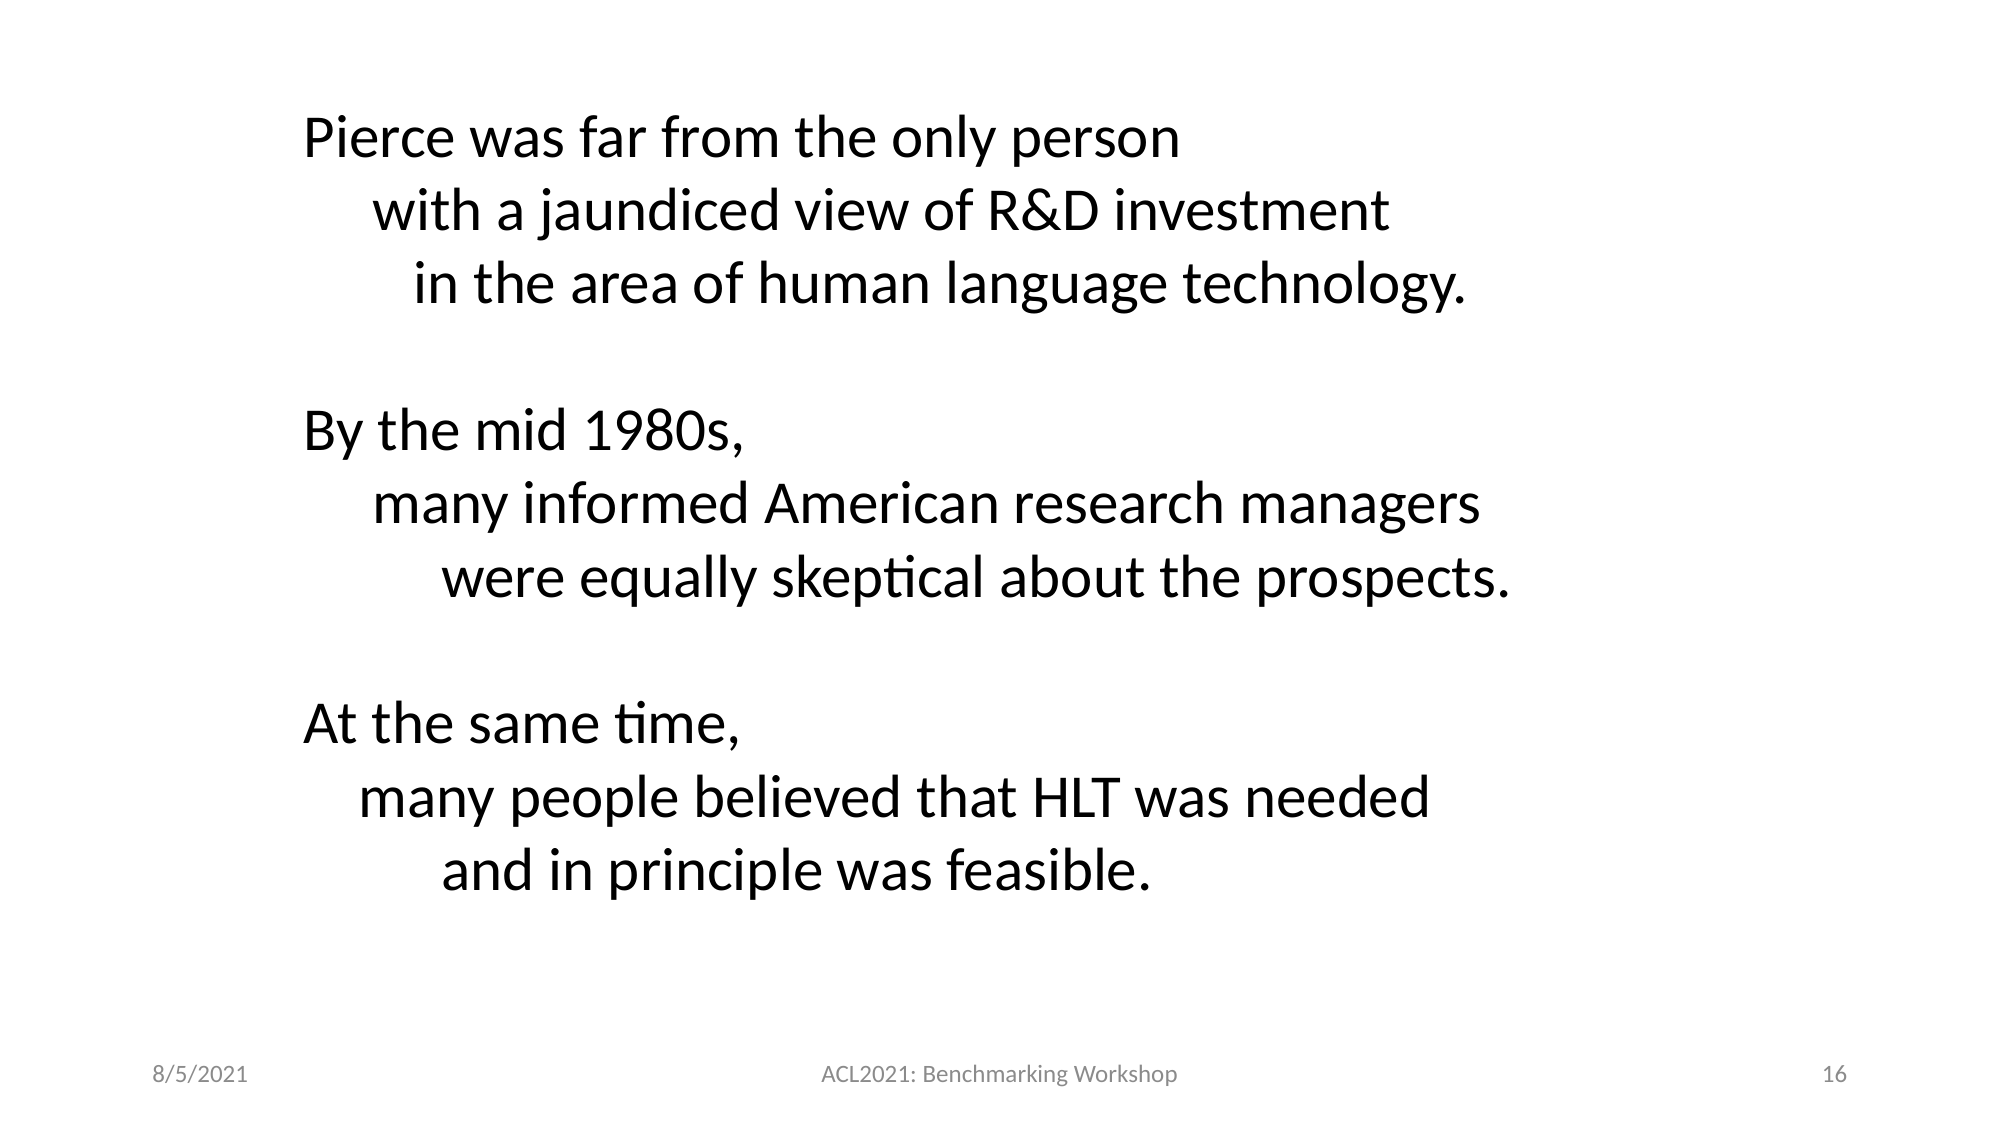

Pierce was far from the only person
     with a jaundiced view of R&D investment
        in the area of human language technology.

By the mid 1980s,
     many informed American research managers
          were equally skeptical about the prospects.

At the same time,
    many people believed that HLT was needed
          and in principle was feasible.

8/5/2021
ACL2021: Benchmarking Workshop
16